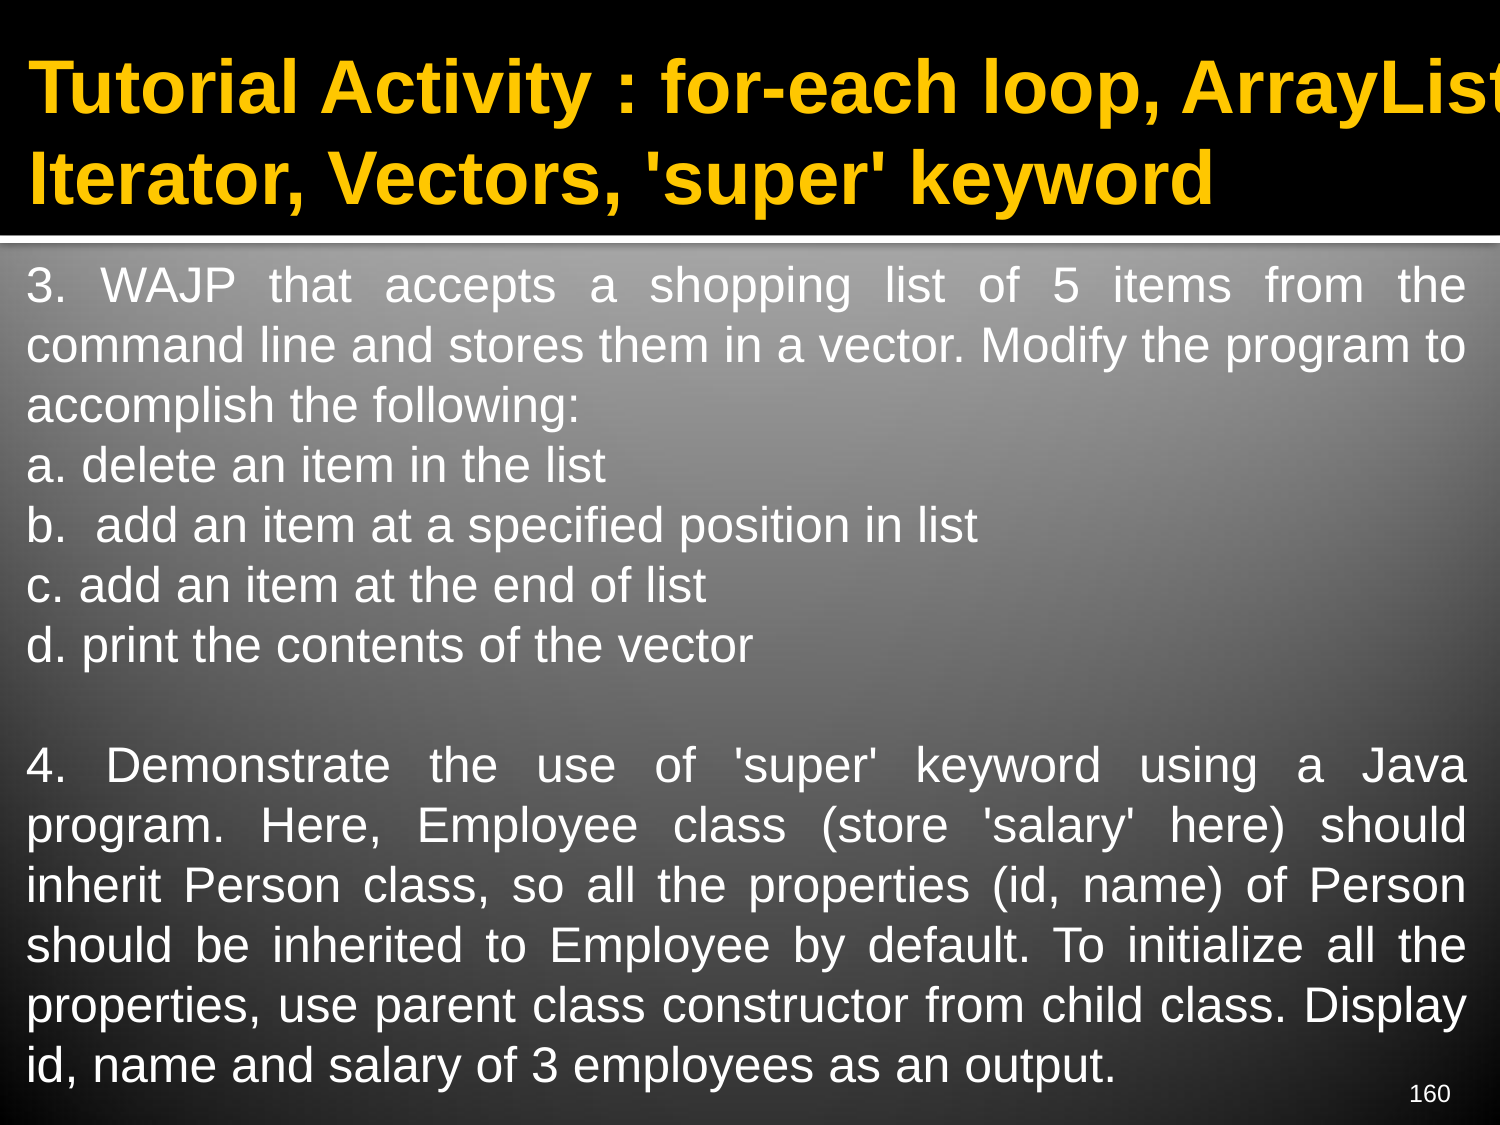

# Tutorial Activity : for-each loop, ArrayList, Iterator, Vectors, 'super' keyword
3. WAJP that accepts a shopping list of 5 items from the command line and stores them in a vector. Modify the program to accomplish the following:
a. delete an item in the list
b.  add an item at a specified position in list
c. add an item at the end of list
d. print the contents of the vector

4. Demonstrate the use of 'super' keyword using a Java program. Here, Employee class (store 'salary' here) should inherit Person class, so all the properties (id, name) of Person should be inherited to Employee by default. To initialize all the properties, use parent class constructor from child class. Display id, name and salary of 3 employees as an output.

160